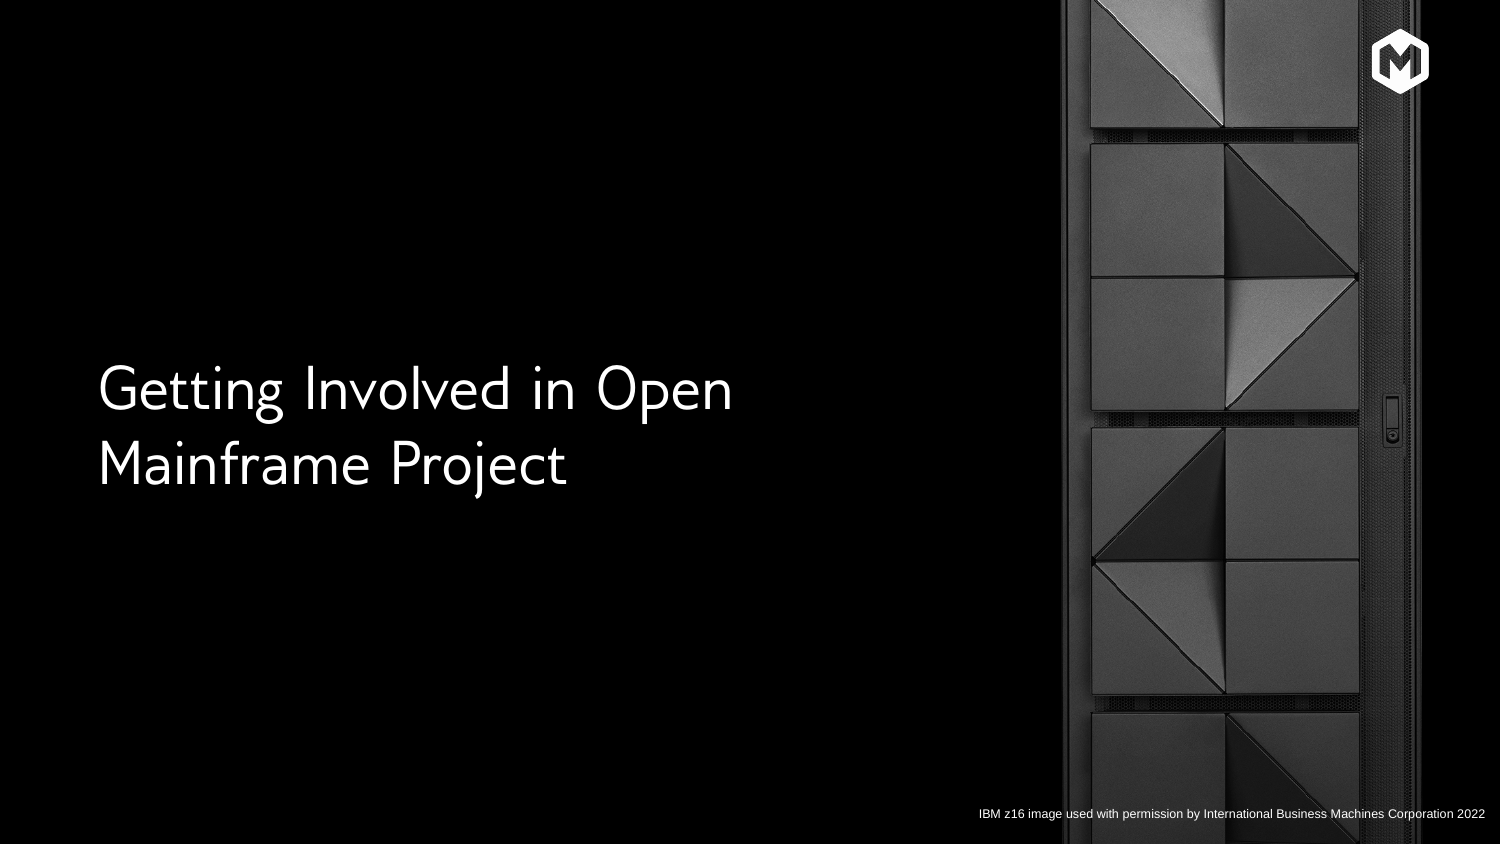

# Getting Involved in Open Mainframe Project